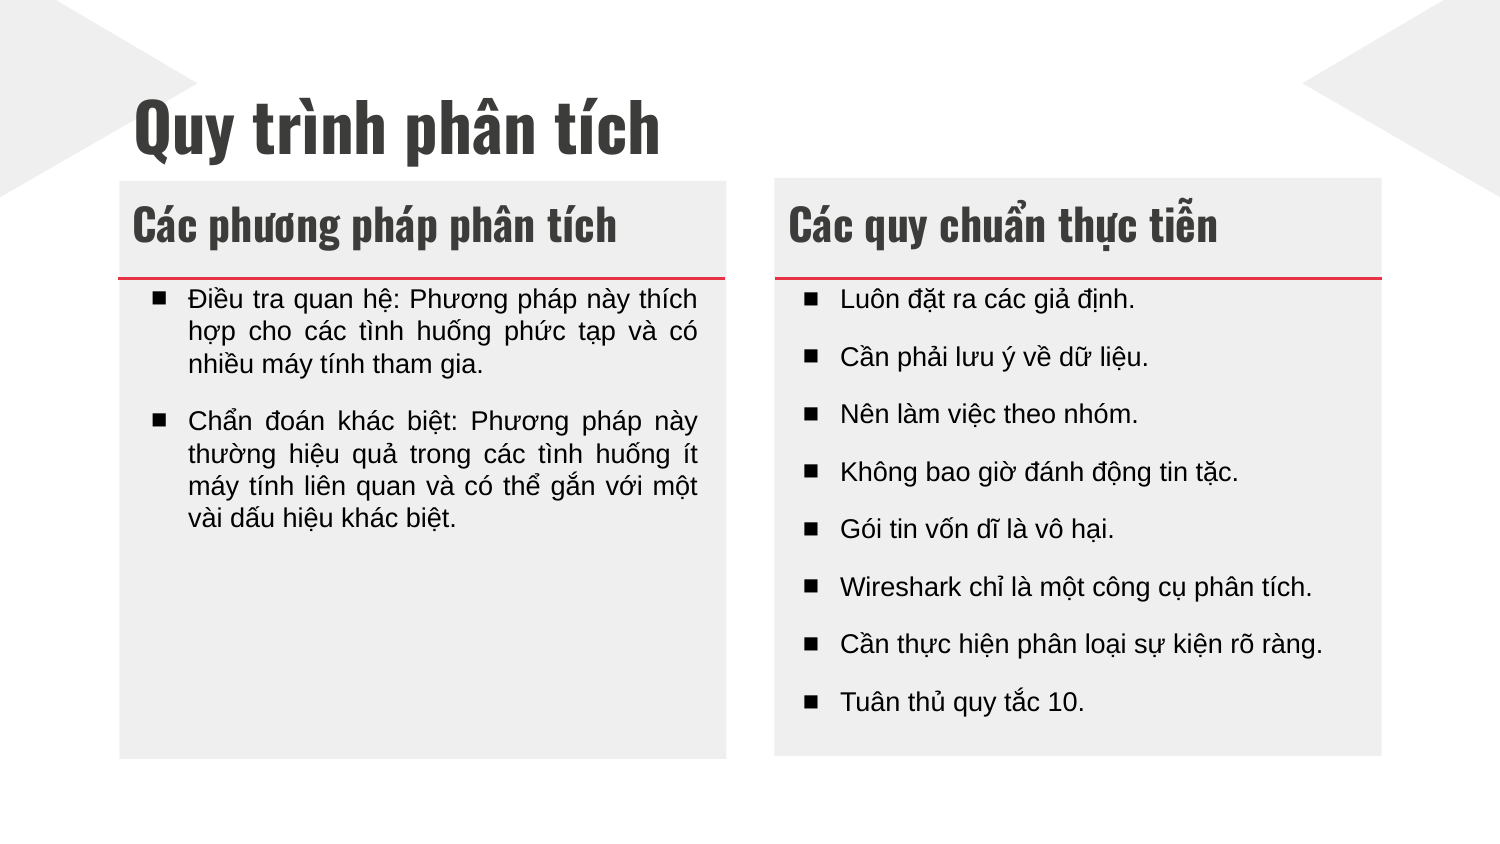

# Quy trình phân tích

Các phương pháp phân tích
Các quy chuẩn thực tiễn
Điều tra quan hệ: Phương pháp này thích hợp cho các tình huống phức tạp và có nhiều máy tính tham gia.
Chẩn đoán khác biệt: Phương pháp này thường hiệu quả trong các tình huống ít máy tính liên quan và có thể gắn với một vài dấu hiệu khác biệt.
Luôn đặt ra các giả định.
Cần phải lưu ý về dữ liệu.
Nên làm việc theo nhóm.
Không bao giờ đánh động tin tặc.
Gói tin vốn dĩ là vô hại.
Wireshark chỉ là một công cụ phân tích.
Cần thực hiện phân loại sự kiện rõ ràng.
Tuân thủ quy tắc 10.